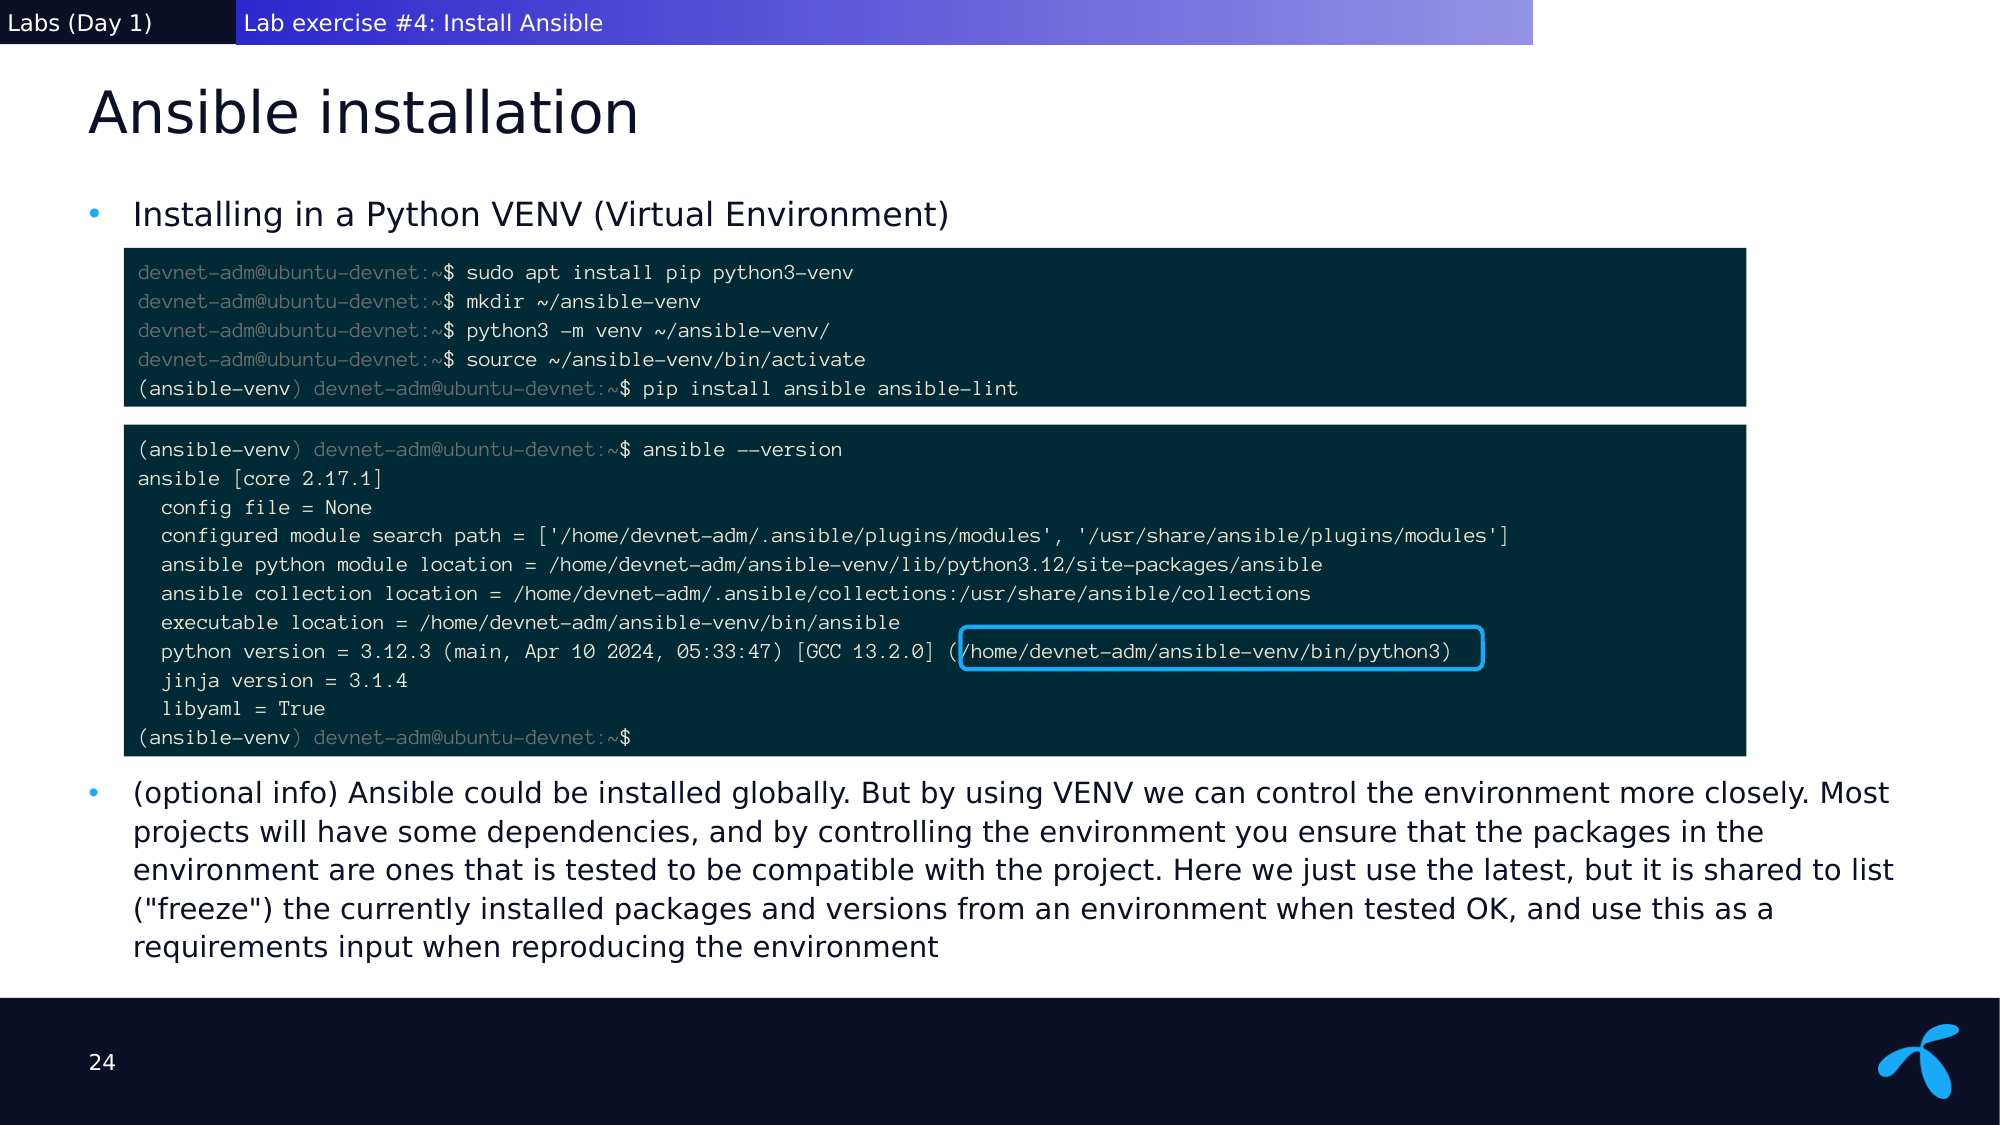

Labs (Day 1)
 Lab exercise #4: Install Ansible
# Ansible installation
Installing in a Python VENV (Virtual Environment)

(optional info) Ansible could be installed globally. But by using VENV we can control the environment more closely. Most projects will have some dependencies, and by controlling the environment you ensure that the packages in the environment are ones that is tested to be compatible with the project. Here we just use the latest, but it is shared to list ("freeze") the currently installed packages and versions from an environment when tested OK, and use this as a requirements input when reproducing the environment
devnet-adm@ubuntu-devnet:~$ sudo apt install pip python3-venv
devnet-adm@ubuntu-devnet:~$ mkdir ~/ansible-venv
devnet-adm@ubuntu-devnet:~$ python3 -m venv ~/ansible-venv/
devnet-adm@ubuntu-devnet:~$ source ~/ansible-venv/bin/activate
(ansible-venv) devnet-adm@ubuntu-devnet:~$ pip install ansible ansible-lint
(ansible-venv) devnet-adm@ubuntu-devnet:~$ ansible --version
ansible [core 2.17.1]
  config file = None
  configured module search path = ['/home/devnet-adm/.ansible/plugins/modules', '/usr/share/ansible/plugins/modules']
  ansible python module location = /home/devnet-adm/ansible-venv/lib/python3.12/site-packages/ansible
  ansible collection location = /home/devnet-adm/.ansible/collections:/usr/share/ansible/collections
  executable location = /home/devnet-adm/ansible-venv/bin/ansible
  python version = 3.12.3 (main, Apr 10 2024, 05:33:47) [GCC 13.2.0] (/home/devnet-adm/ansible-venv/bin/python3)
  jinja version = 3.1.4
  libyaml = True
(ansible-venv) devnet-adm@ubuntu-devnet:~$

24